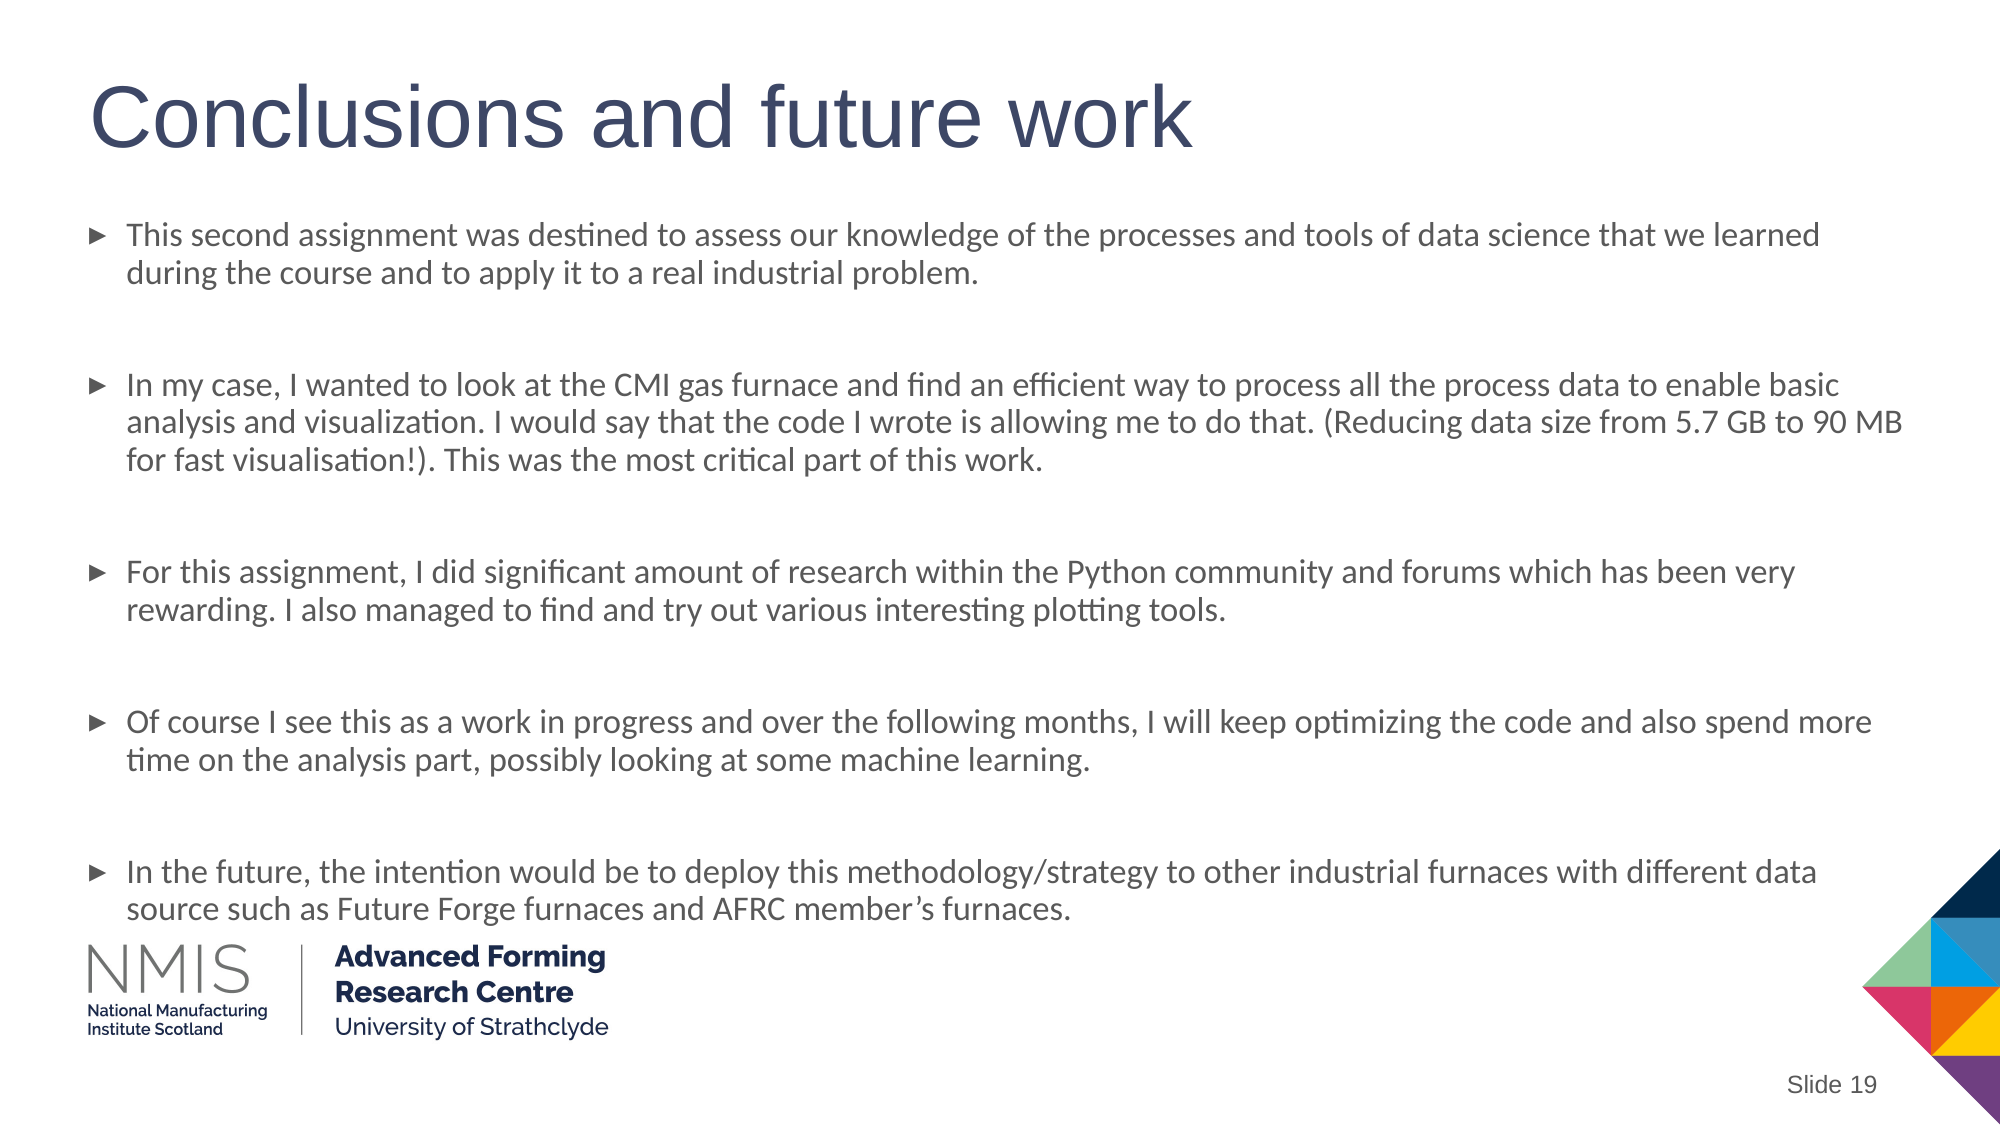

# Conclusions and future work
This second assignment was destined to assess our knowledge of the processes and tools of data science that we learned during the course and to apply it to a real industrial problem.

In my case, I wanted to look at the CMI gas furnace and find an efficient way to process all the process data to enable basic analysis and visualization. I would say that the code I wrote is allowing me to do that. (Reducing data size from 5.7 GB to 90 MB for fast visualisation!). This was the most critical part of this work.

For this assignment, I did significant amount of research within the Python community and forums which has been very rewarding. I also managed to find and try out various interesting plotting tools.

Of course I see this as a work in progress and over the following months, I will keep optimizing the code and also spend more time on the analysis part, possibly looking at some machine learning.

In the future, the intention would be to deploy this methodology/strategy to other industrial furnaces with different data source such as Future Forge furnaces and AFRC member’s furnaces.
Slide 19